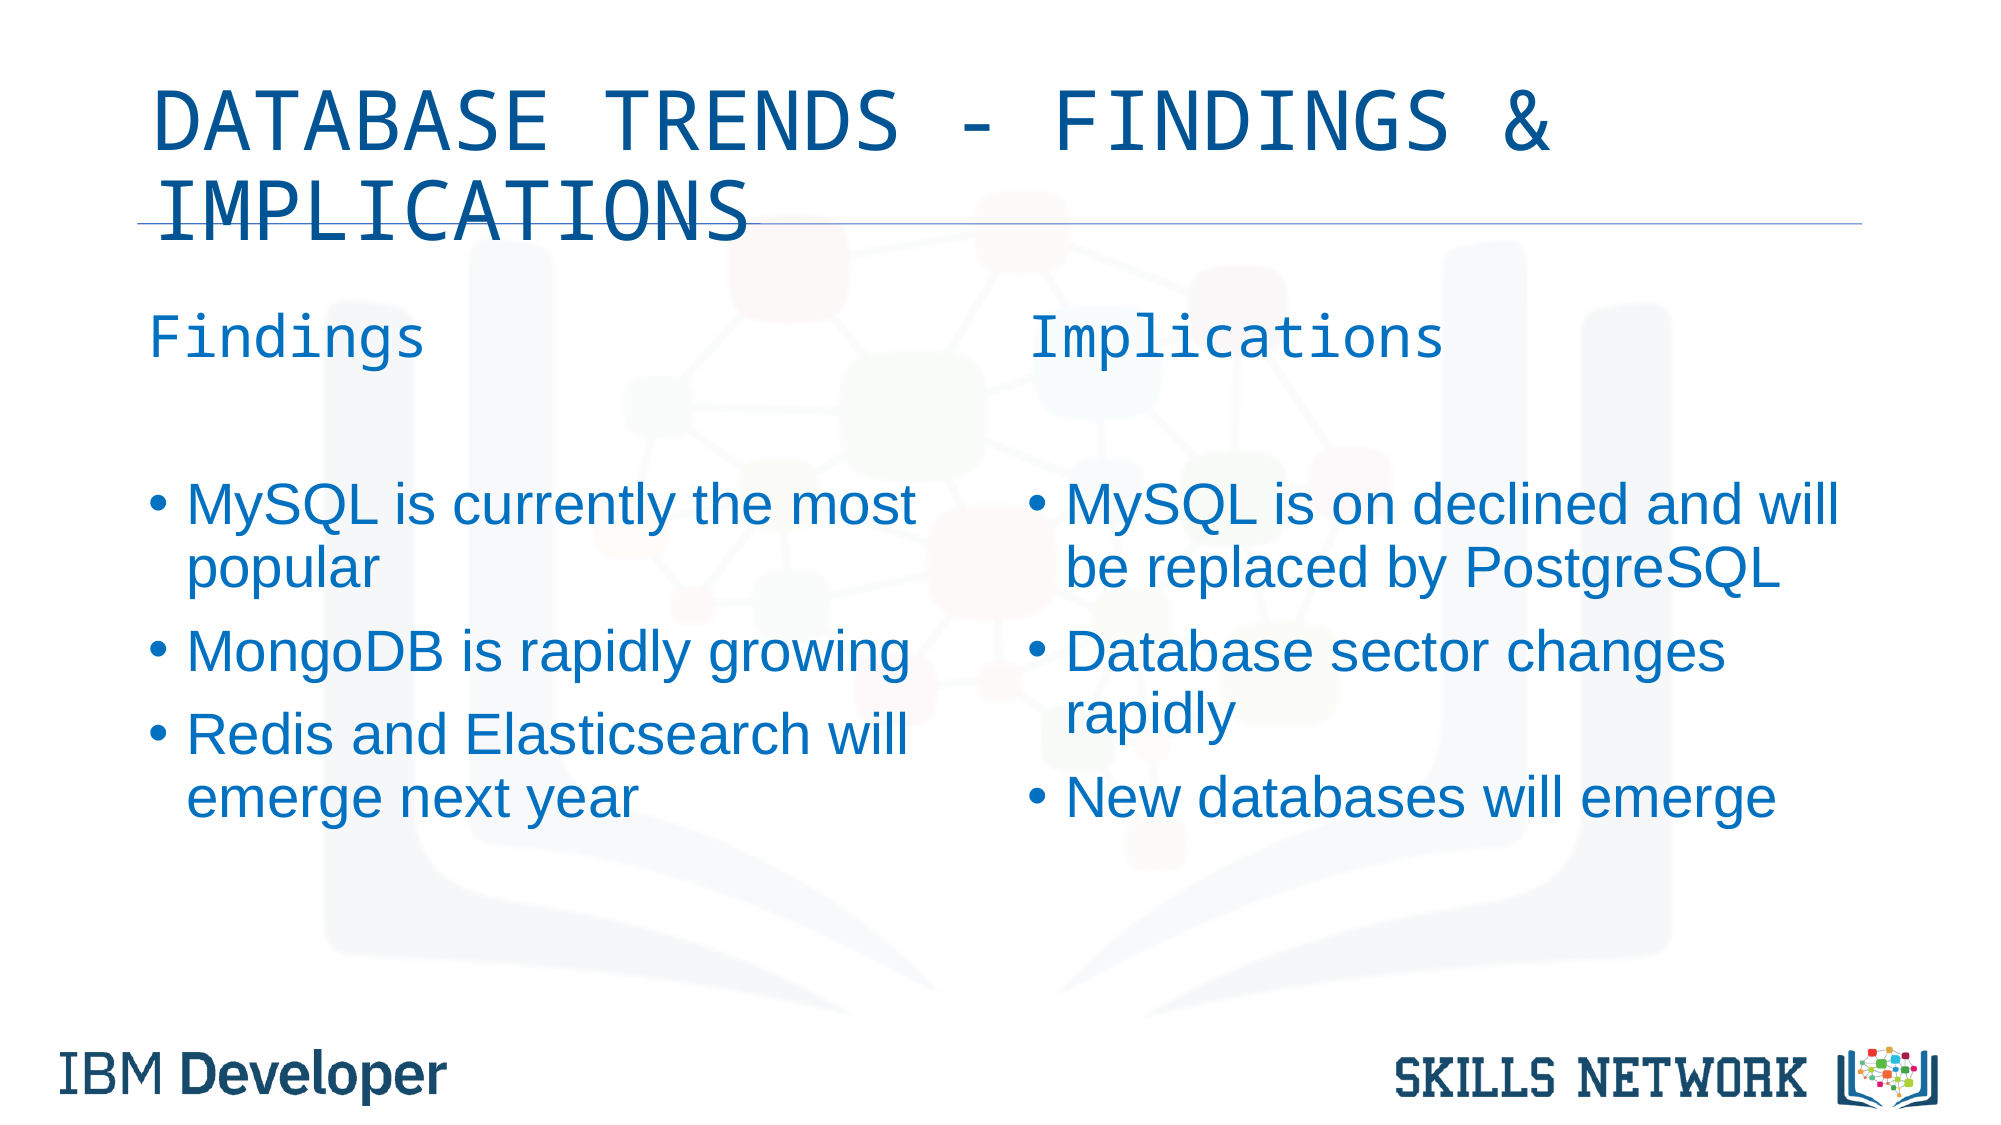

# DATABASE TRENDS - FINDINGS & IMPLICATIONS
Findings

MySQL is currently the most popular
MongoDB is rapidly growing
Redis and Elasticsearch will emerge next year
Implications

MySQL is on declined and will be replaced by PostgreSQL
Database sector changes rapidly
New databases will emerge